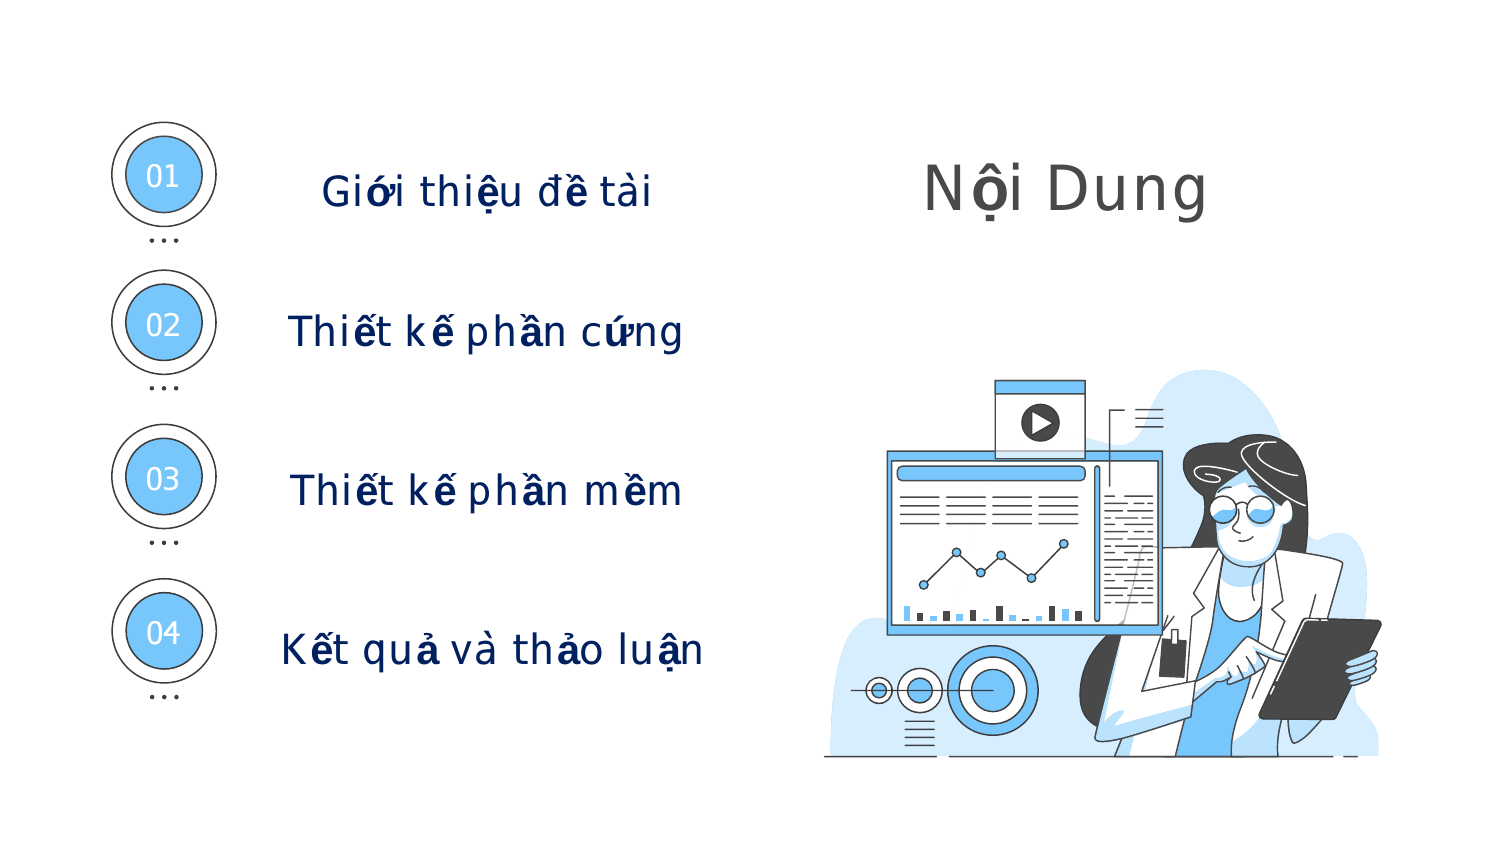

# Nội Dung
Giới thiệu đề tài
01

Thiết kế phần cứng
02

Thiết kế phần mềm
03

Kết quả và thảo luận
04